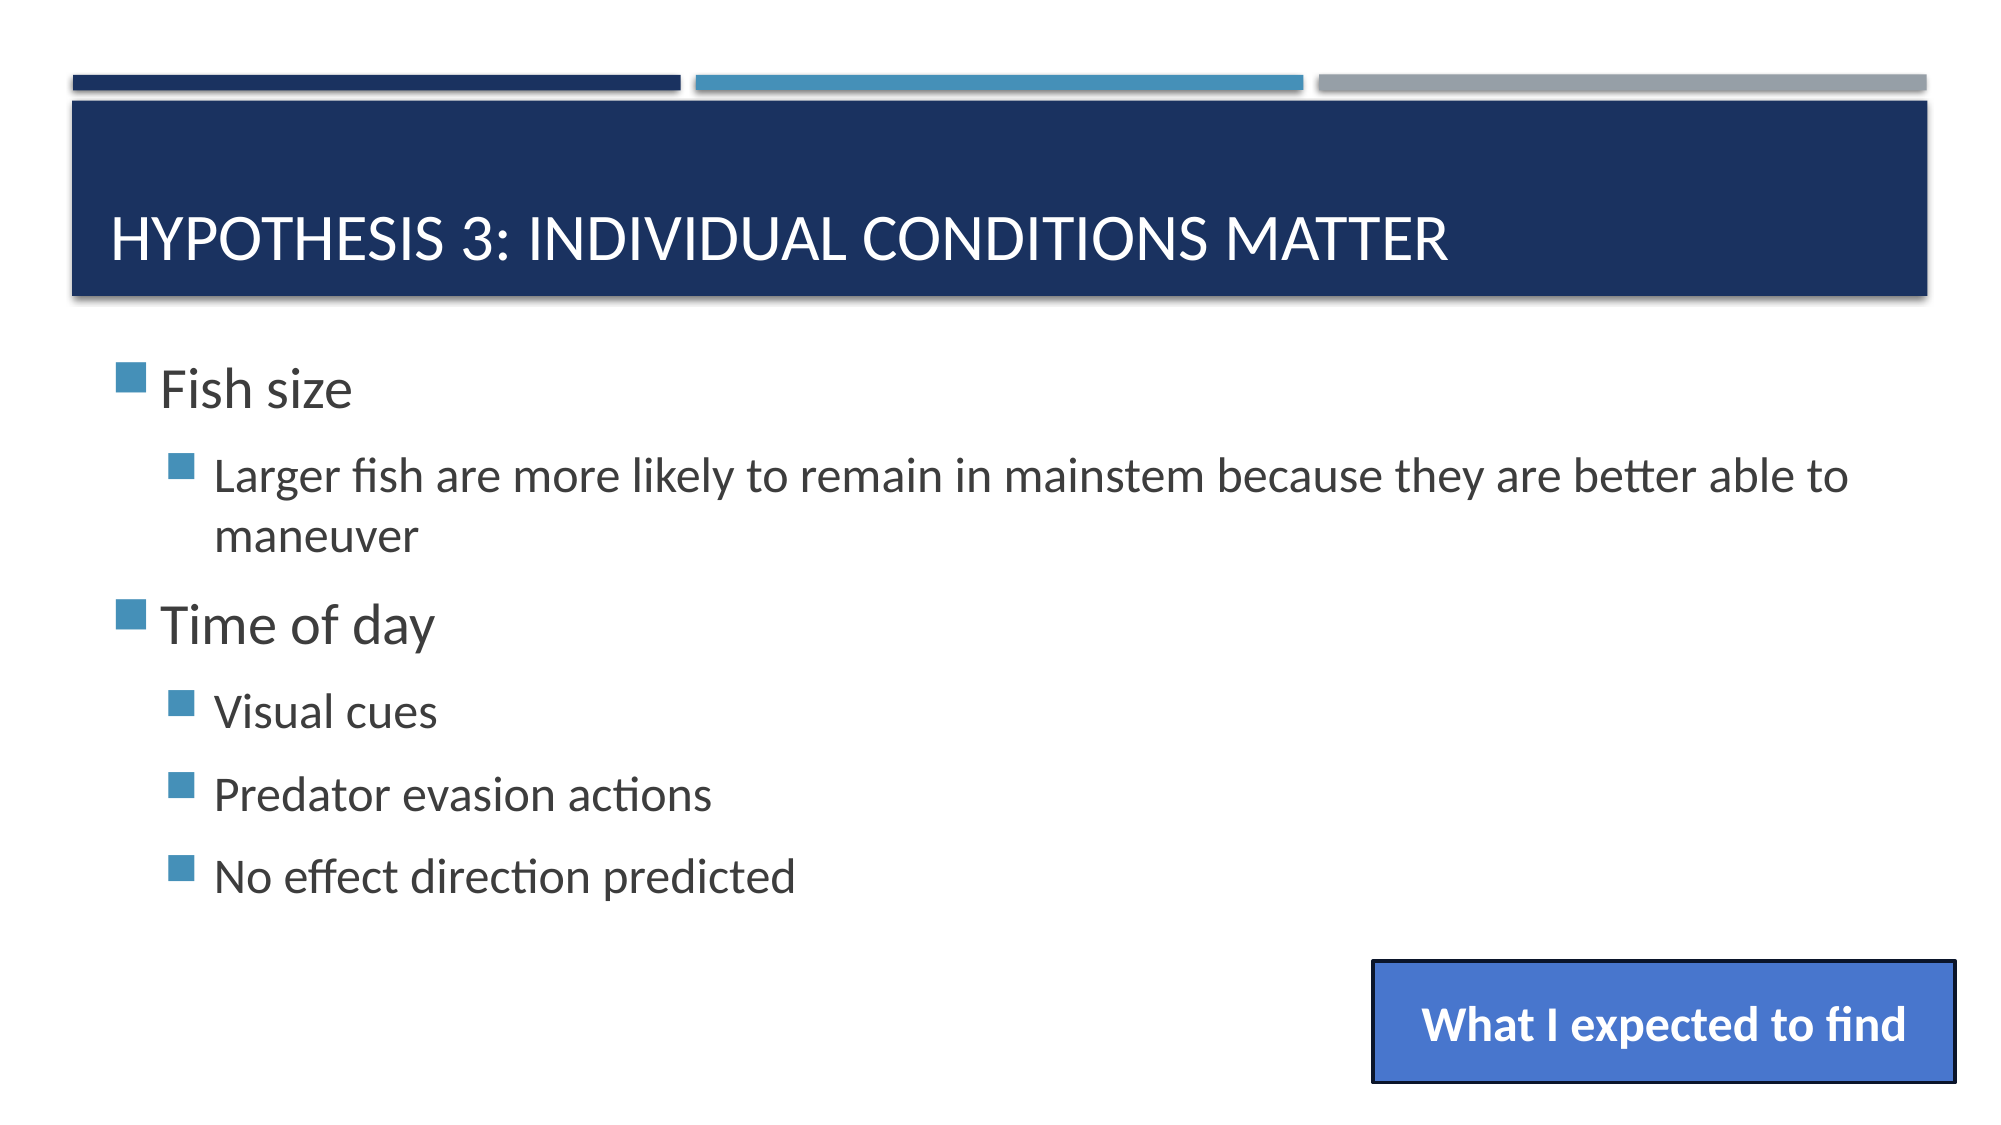

# Hypothesis 3: Individual conditions matter
Fish size
Larger fish are more likely to remain in mainstem because they are better able to maneuver
Time of day
Visual cues
Predator evasion actions
No effect direction predicted

What I expected to find